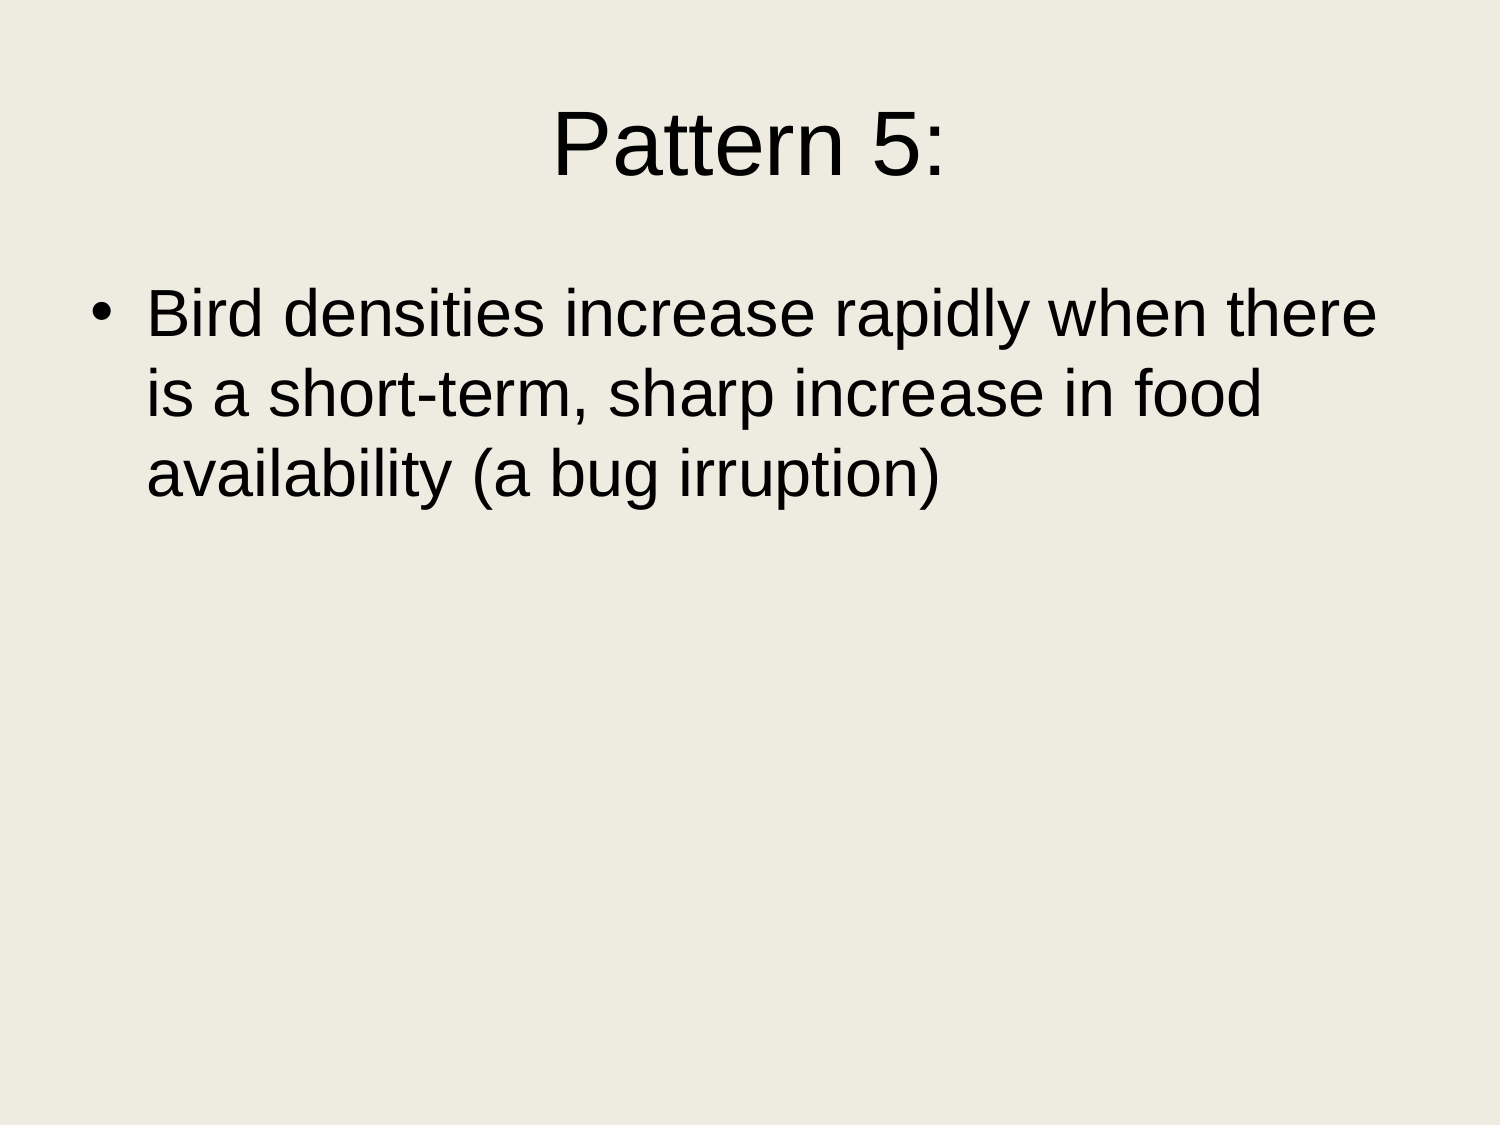

# Pattern 5:
Bird densities increase rapidly when there is a short-term, sharp increase in food availability (a bug irruption)